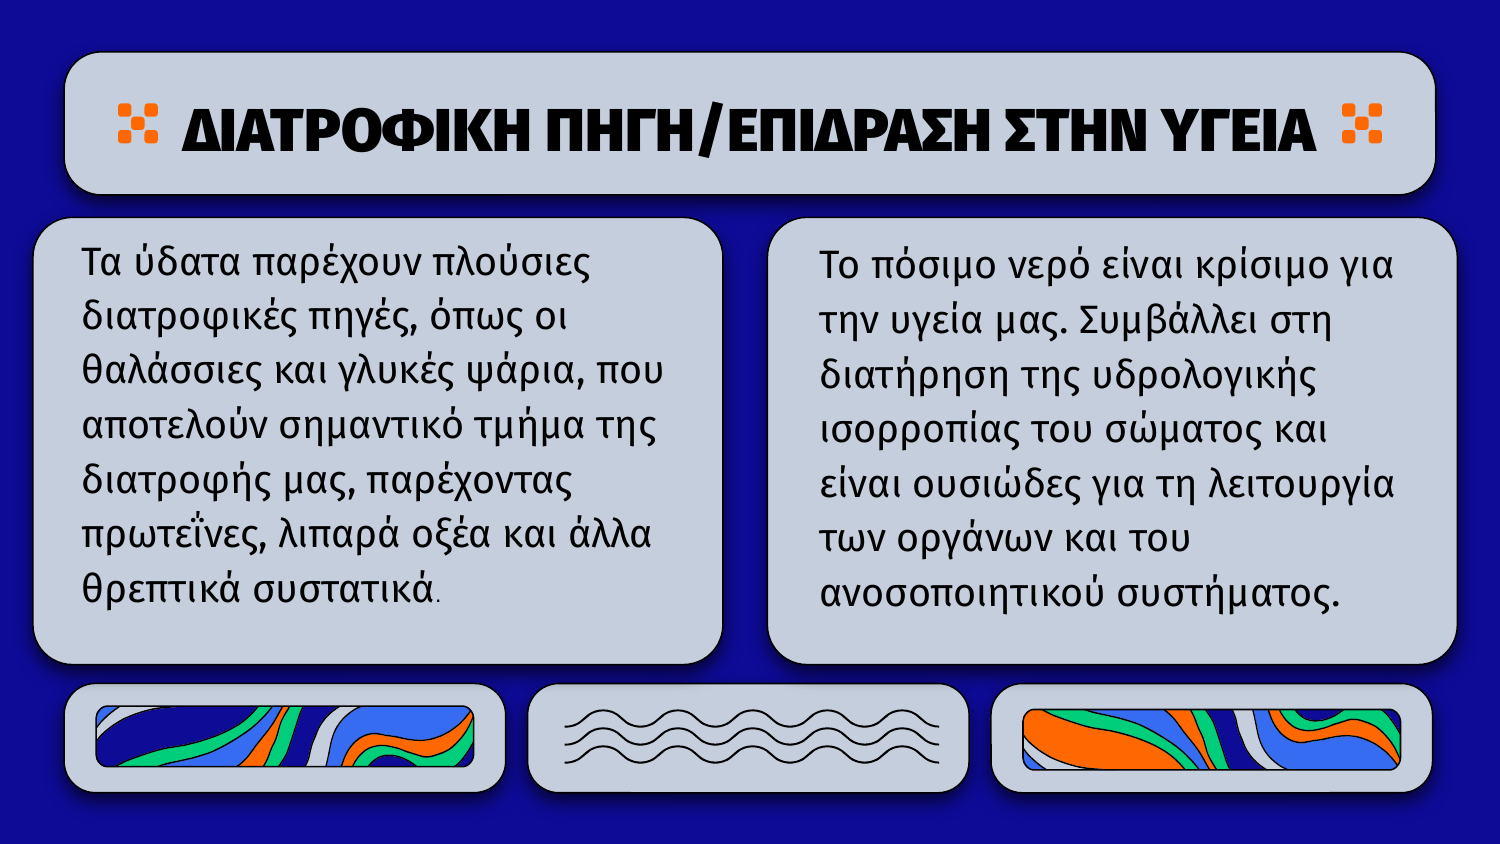

# ΔΙΑΤΡΟΦΙΚΗ ΠΗΓΗ/ΕΠΙΔΡΑΣΗ ΣΤΗΝ ΥΓΕΙΑ

Τα ύδατα παρέχουν πλούσιες διατροφικές πηγές, όπως οι θαλάσσιες και γλυκές ψάρια, που αποτελούν σημαντικό τμήμα της διατροφής μας, παρέχοντας πρωτεΐνες, λιπαρά οξέα και άλλα θρεπτικά συστατικά.

Το πόσιμο νερό είναι κρίσιμο για την υγεία μας. Συμβάλλει στη διατήρηση της υδρολογικής ισορροπίας του σώματος και είναι ουσιώδες για τη λειτουργία των οργάνων και του ανοσοποιητικού συστήματος.